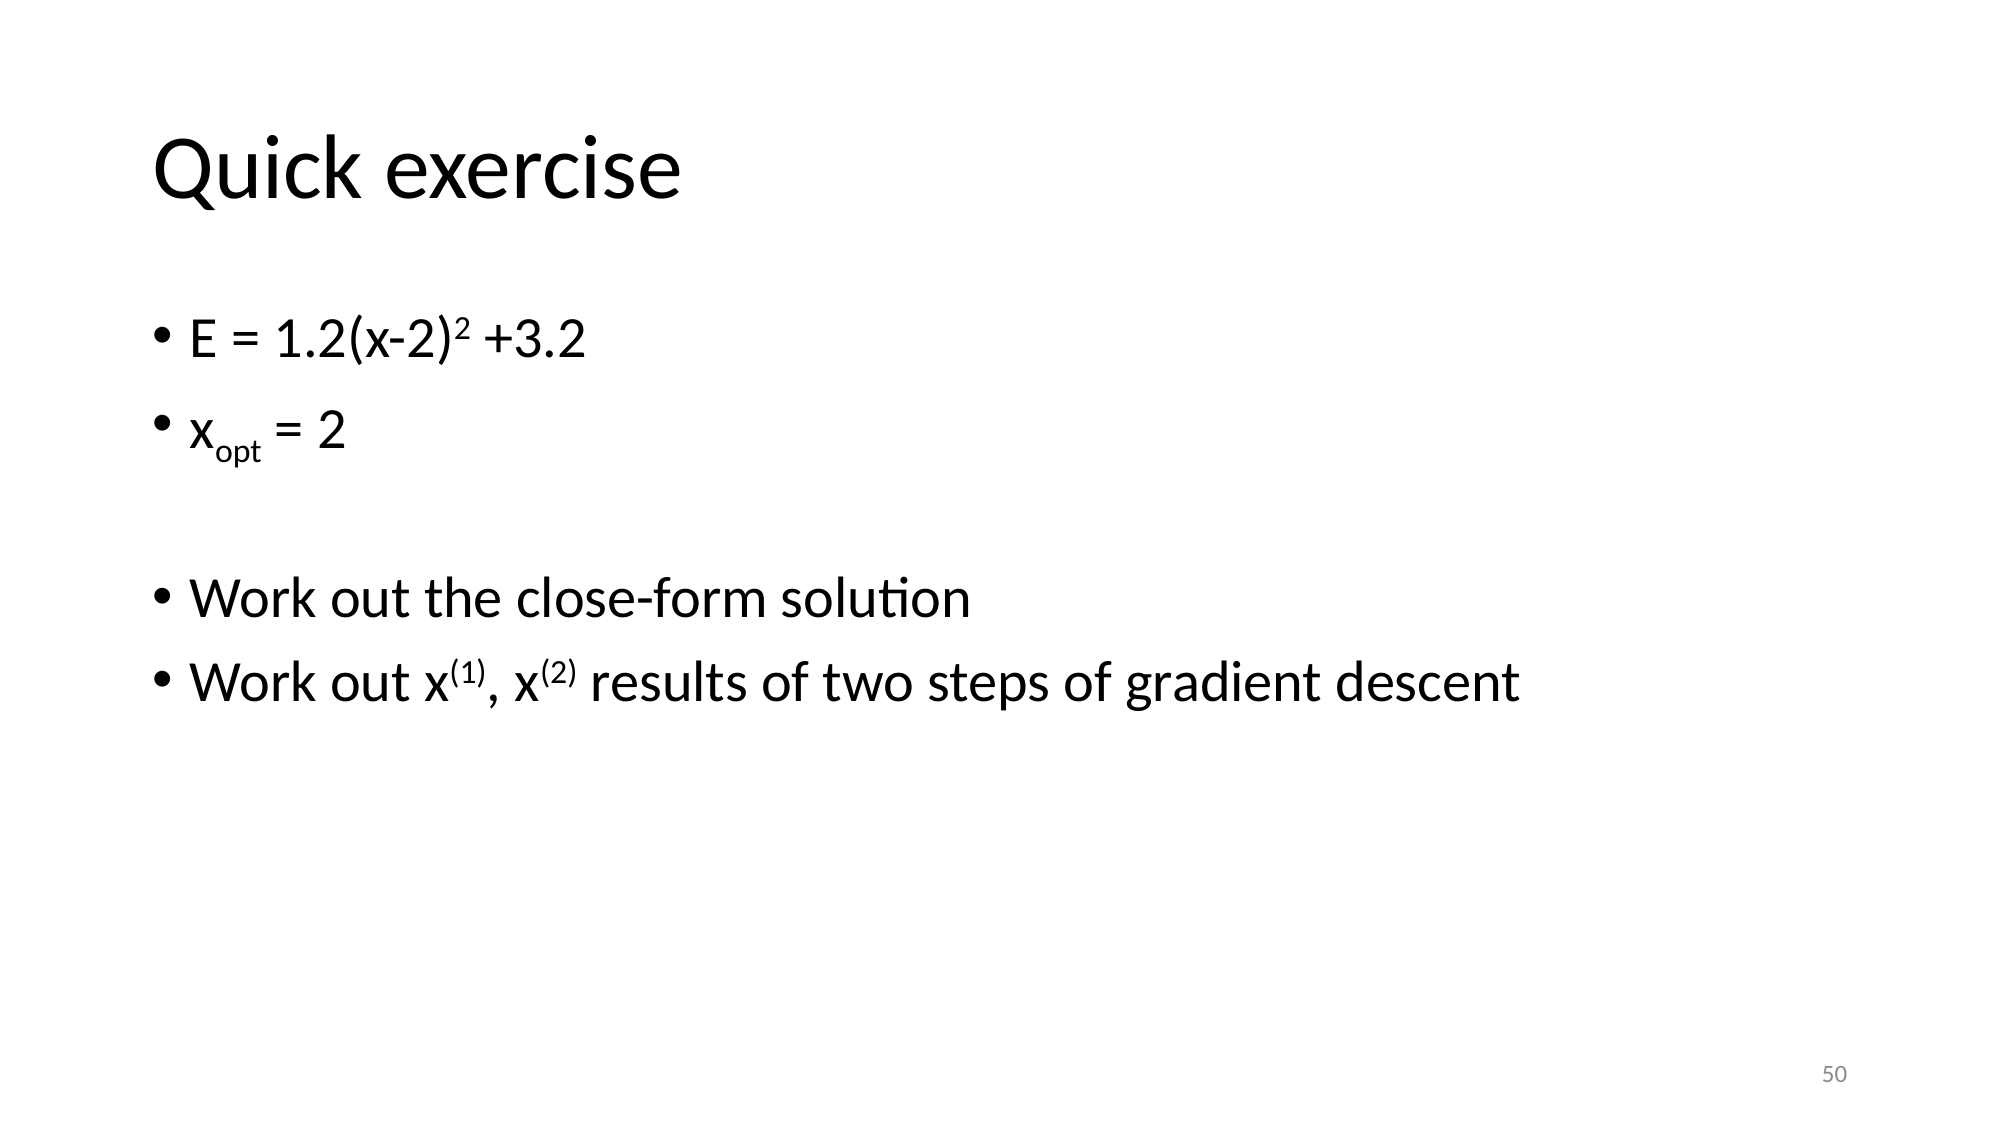

# Quick exercise
E = 1.2(x-2)2 +3.2
xopt = 2

Work out the close-form solution
Work out x(1), x(2) results of two steps of gradient descent

50